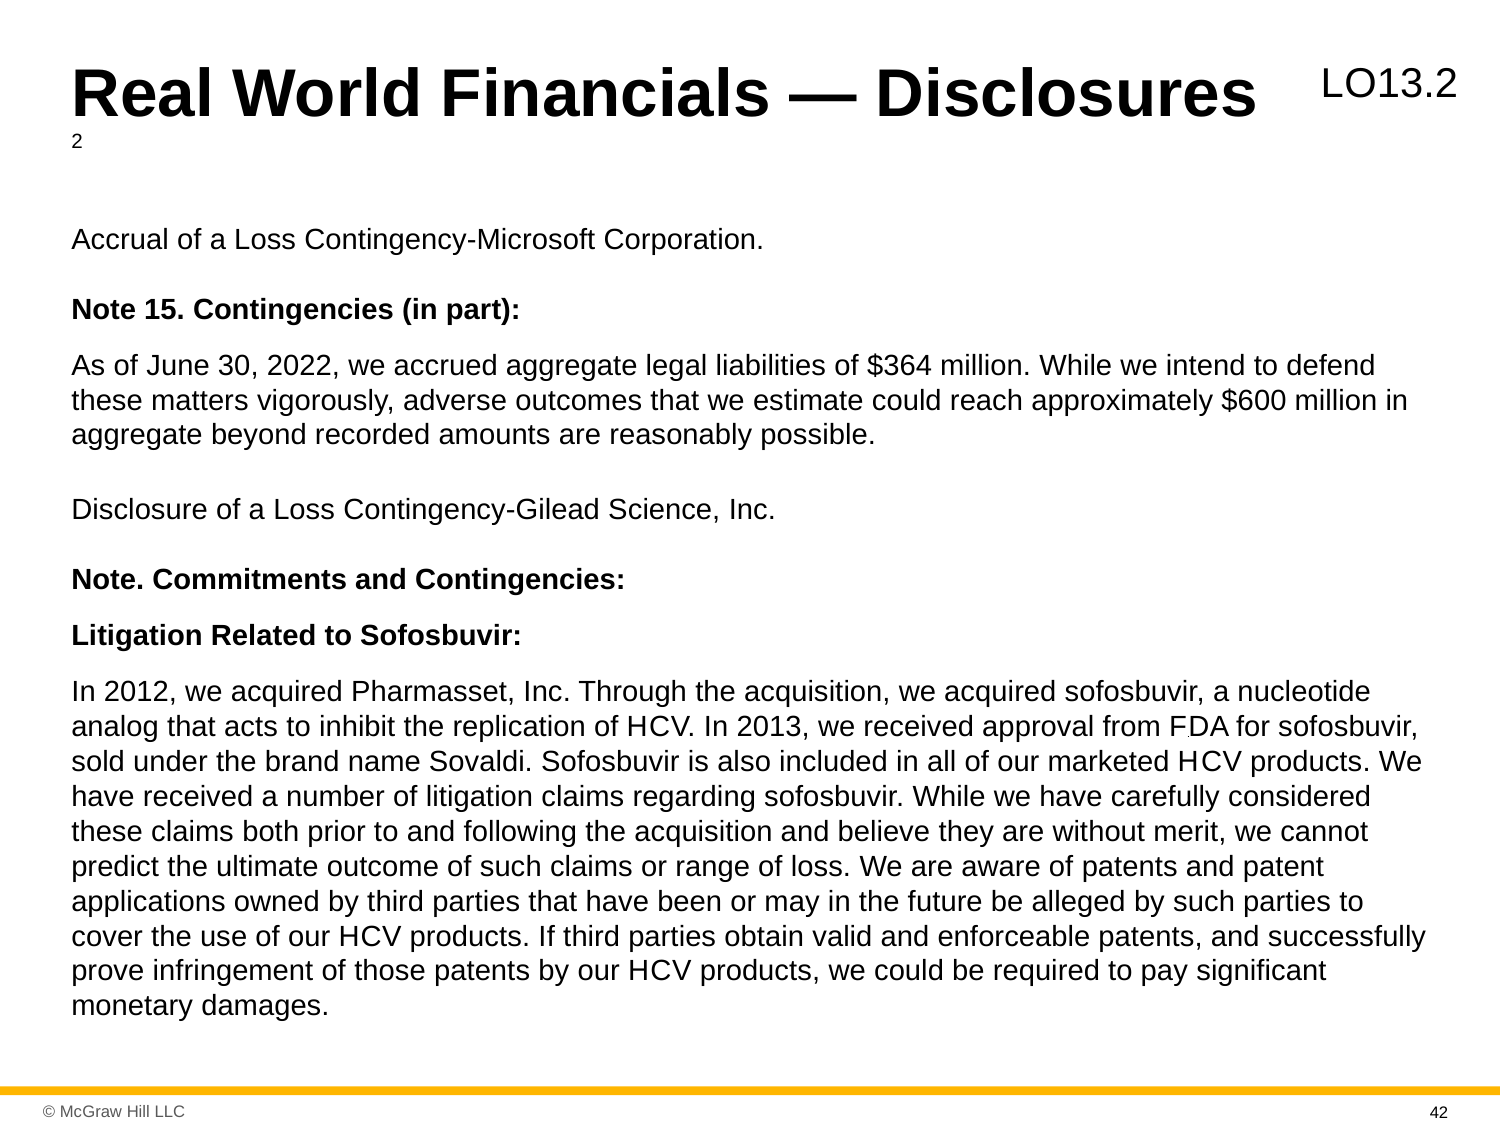

# Real World Financials ― Disclosures 2
L O13.2
Accrual of a Loss Contingency-Microsoft Corporation.
Note 15. Contingencies (in part):
As of June 30, 2022, we accrued aggregate legal liabilities of $364 million. While we intend to defend these matters vigorously, adverse outcomes that we estimate could reach approximately $600 million in aggregate beyond recorded amounts are reasonably possible.
Disclosure of a Loss Contingency-Gilead Science, Inc.
Note. Commitments and Contingencies:
Litigation Related to Sofosbuvir:
In 2012, we acquired Pharmasset, Inc. Through the acquisition, we acquired sofosbuvir, a nucleotide analog that acts to inhibit the replication of H C V. In 2013, we received approval from F D A for sofosbuvir, sold under the brand name Sovaldi. Sofosbuvir is also included in all of our marketed H C V products. We have received a number of litigation claims regarding sofosbuvir. While we have carefully considered these claims both prior to and following the acquisition and believe they are without merit, we cannot predict the ultimate outcome of such claims or range of loss. We are aware of patents and patent applications owned by third parties that have been or may in the future be alleged by such parties to cover the use of our H C V products. If third parties obtain valid and enforceable patents, and successfully prove infringement of those patents by our H C V products, we could be required to pay significant monetary damages.
42